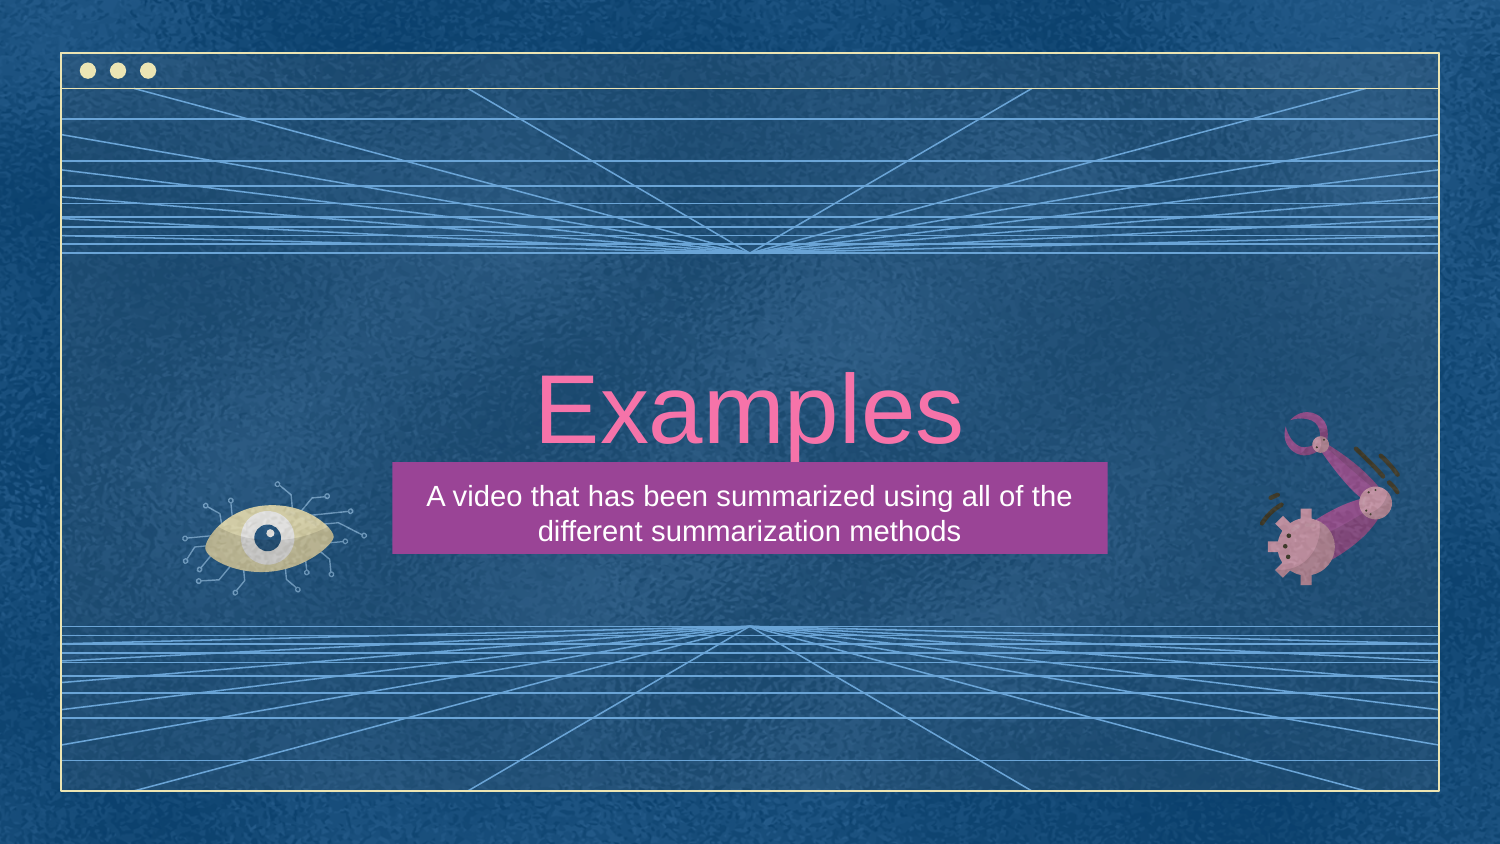

#
Examples
A video that has been summarized using all of the different summarization methods